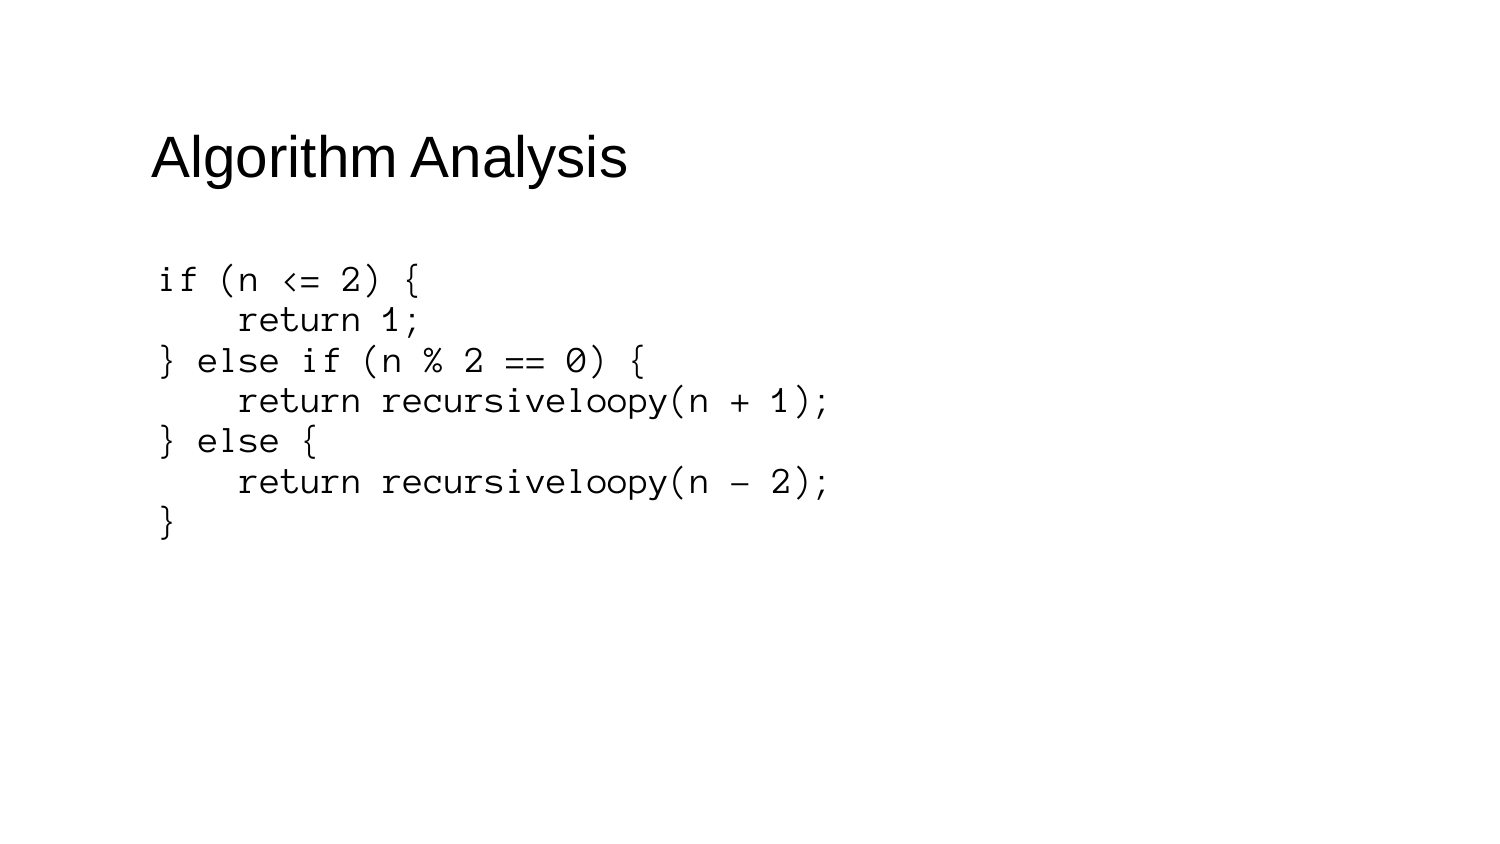

# Algorithm Analysis
if (n <= 2) {
    return 1;
} else if (n % 2 == 0) {
    return recursiveloopy(n + 1);
} else {
    return recursiveloopy(n – 2);
}